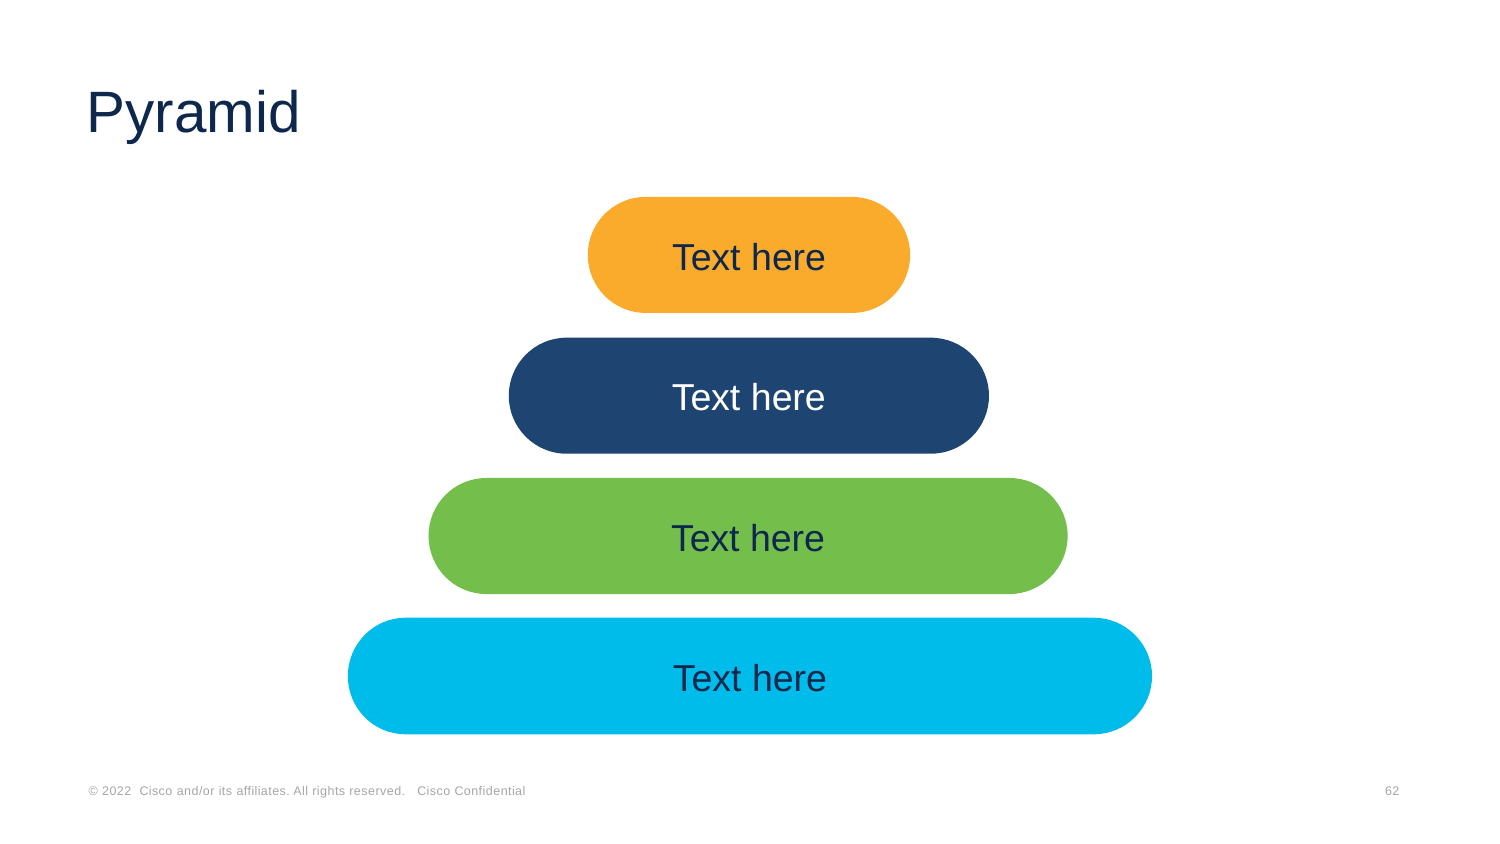

# Pyramid
Text here
Text here
Text here
Text here